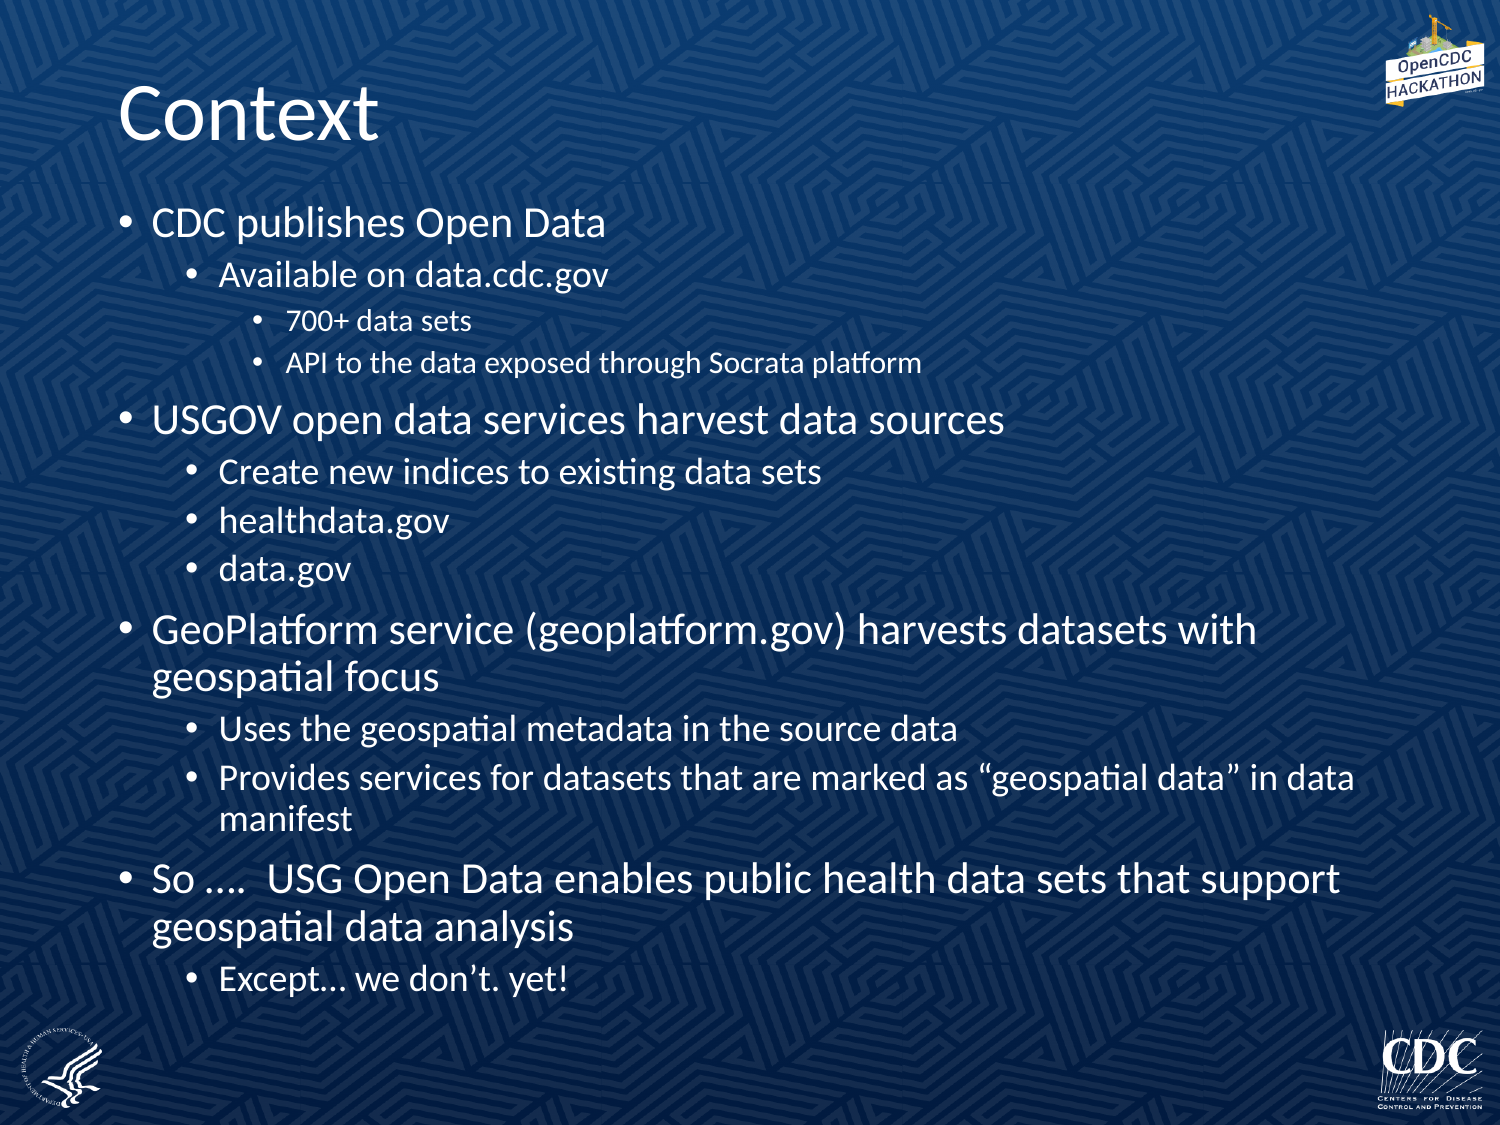

# Context
CDC publishes Open Data
Available on data.cdc.gov
700+ data sets
API to the data exposed through Socrata platform
USGOV open data services harvest data sources
Create new indices to existing data sets
healthdata.gov
data.gov
GeoPlatform service (geoplatform.gov) harvests datasets with geospatial focus
Uses the geospatial metadata in the source data
Provides services for datasets that are marked as “geospatial data” in data manifest
So ….  USG Open Data enables public health data sets that support geospatial data analysis
Except… we don’t. yet!